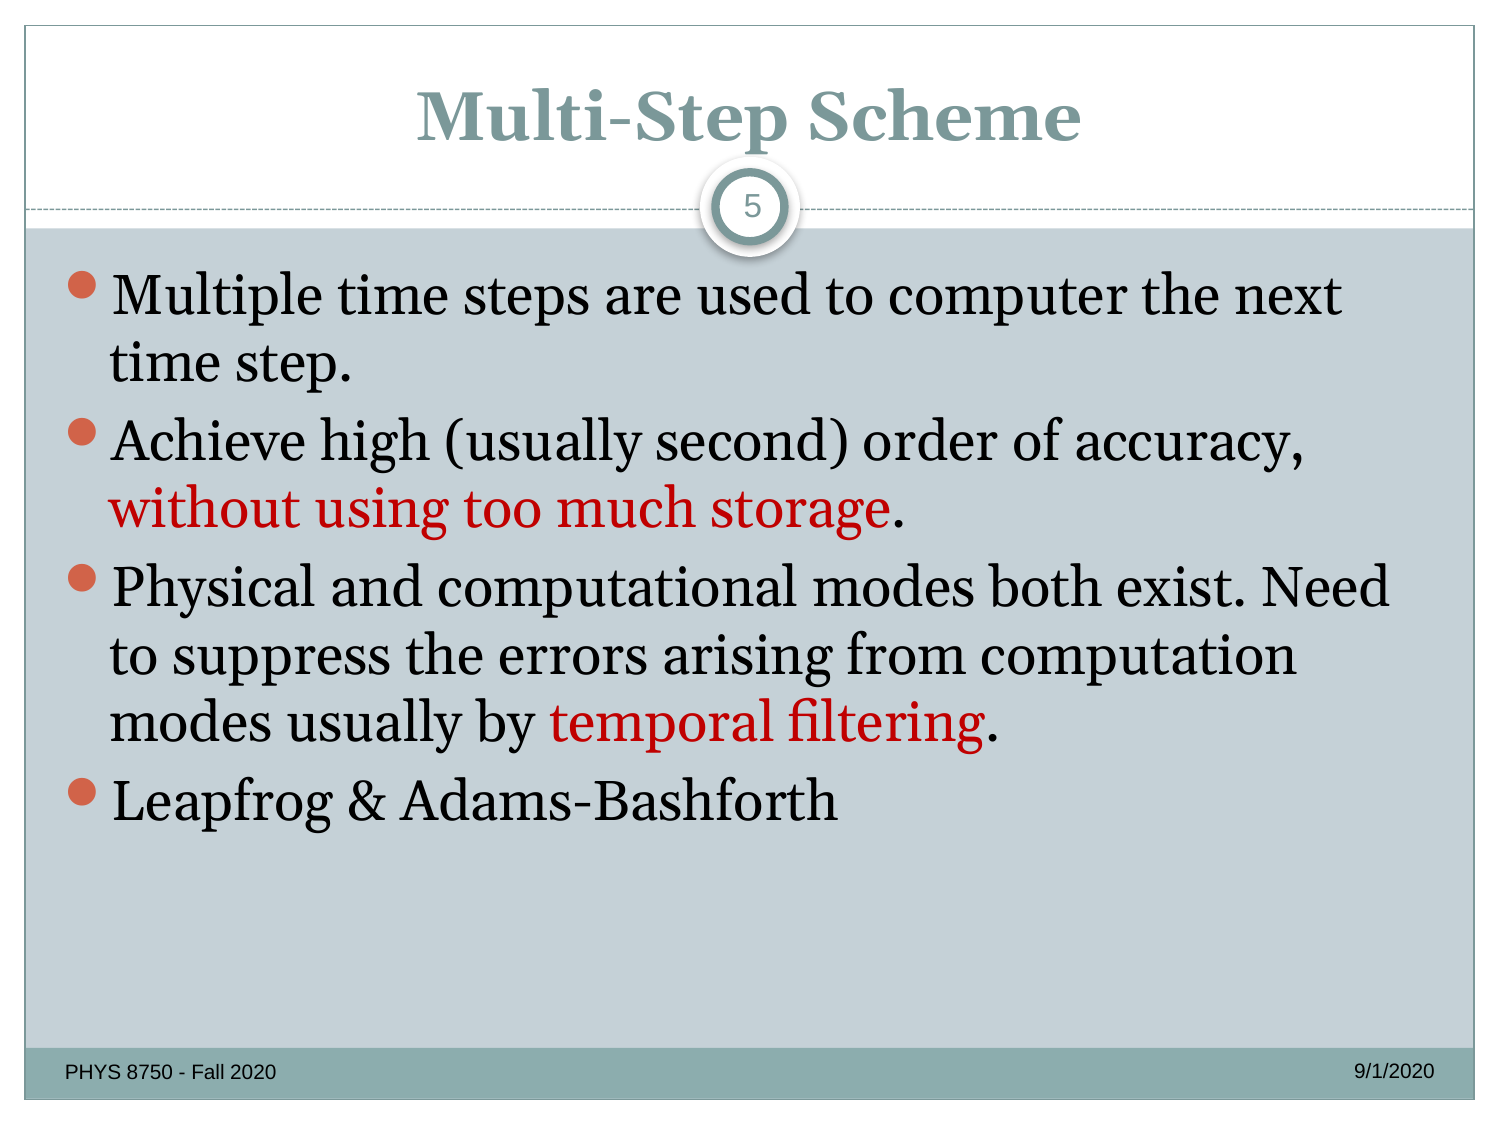

# Multi-Step Scheme
5
Multiple time steps are used to computer the next time step.
Achieve high (usually second) order of accuracy, without using too much storage.
Physical and computational modes both exist. Need to suppress the errors arising from computation modes usually by temporal filtering.
Leapfrog & Adams-Bashforth

9/1/2020
PHYS 8750 - Fall 2020